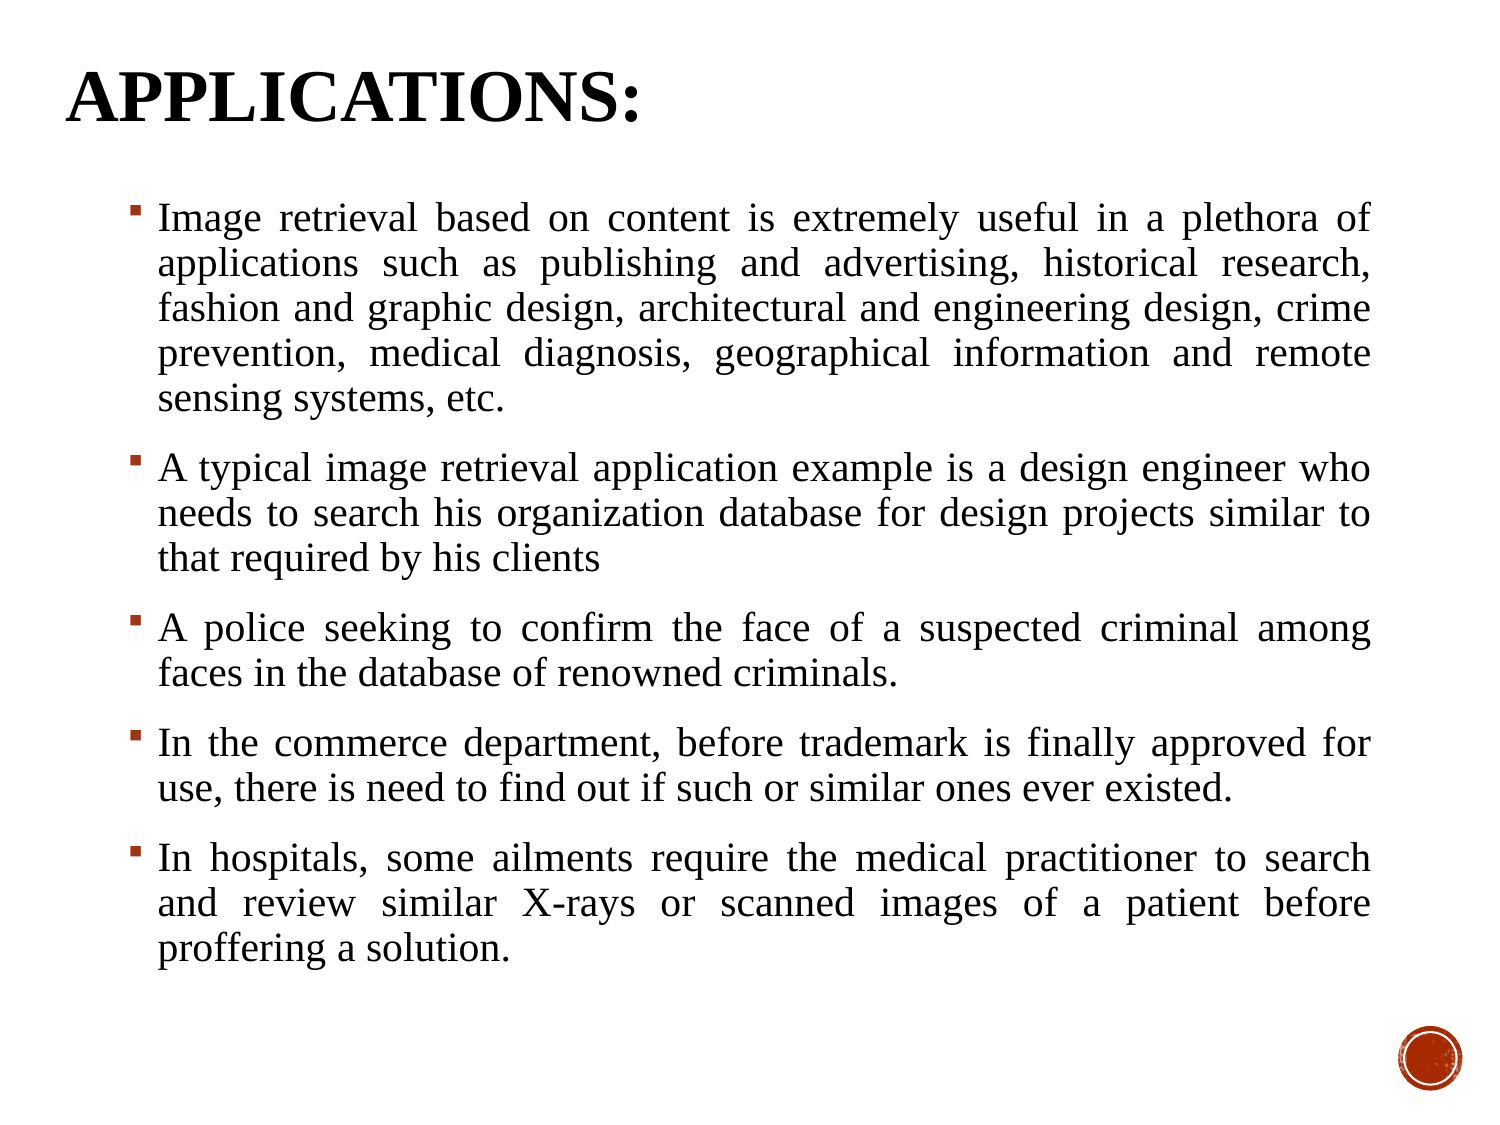

# Applications:
Image retrieval based on content is extremely useful in a plethora of applications such as publishing and advertising, historical research, fashion and graphic design, architectural and engineering design, crime prevention, medical diagnosis, geographical information and remote sensing systems, etc.
A typical image retrieval application example is a design engineer who needs to search his organization database for design projects similar to that required by his clients
A police seeking to confirm the face of a suspected criminal among faces in the database of renowned criminals.
In the commerce department, before trademark is finally approved for use, there is need to find out if such or similar ones ever existed.
In hospitals, some ailments require the medical practitioner to search and review similar X-rays or scanned images of a patient before proffering a solution.